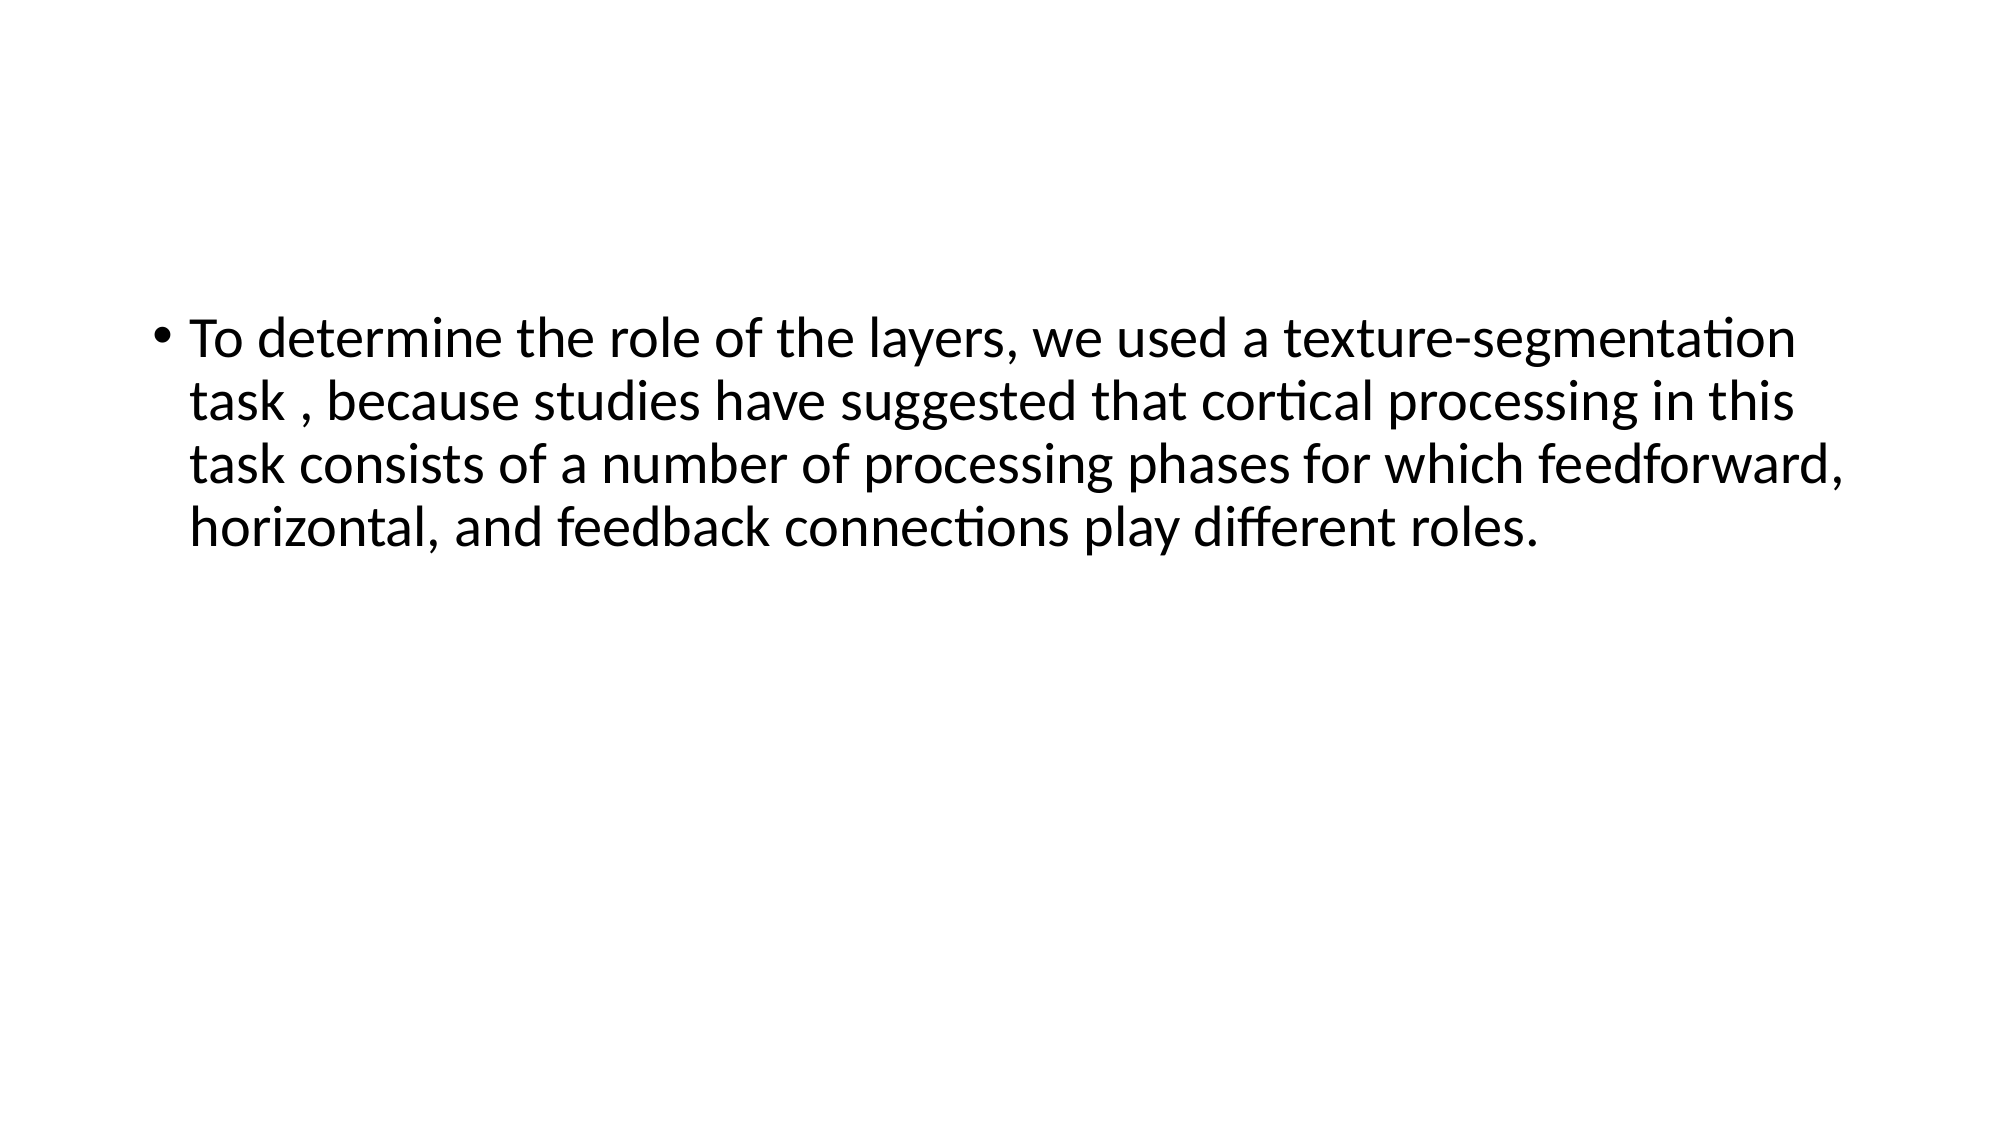

#
To determine the role of the layers, we used a texture-segmentation task , because studies have suggested that cortical processing in this task consists of a number of processing phases for which feedforward, horizontal, and feedback connections play different roles.